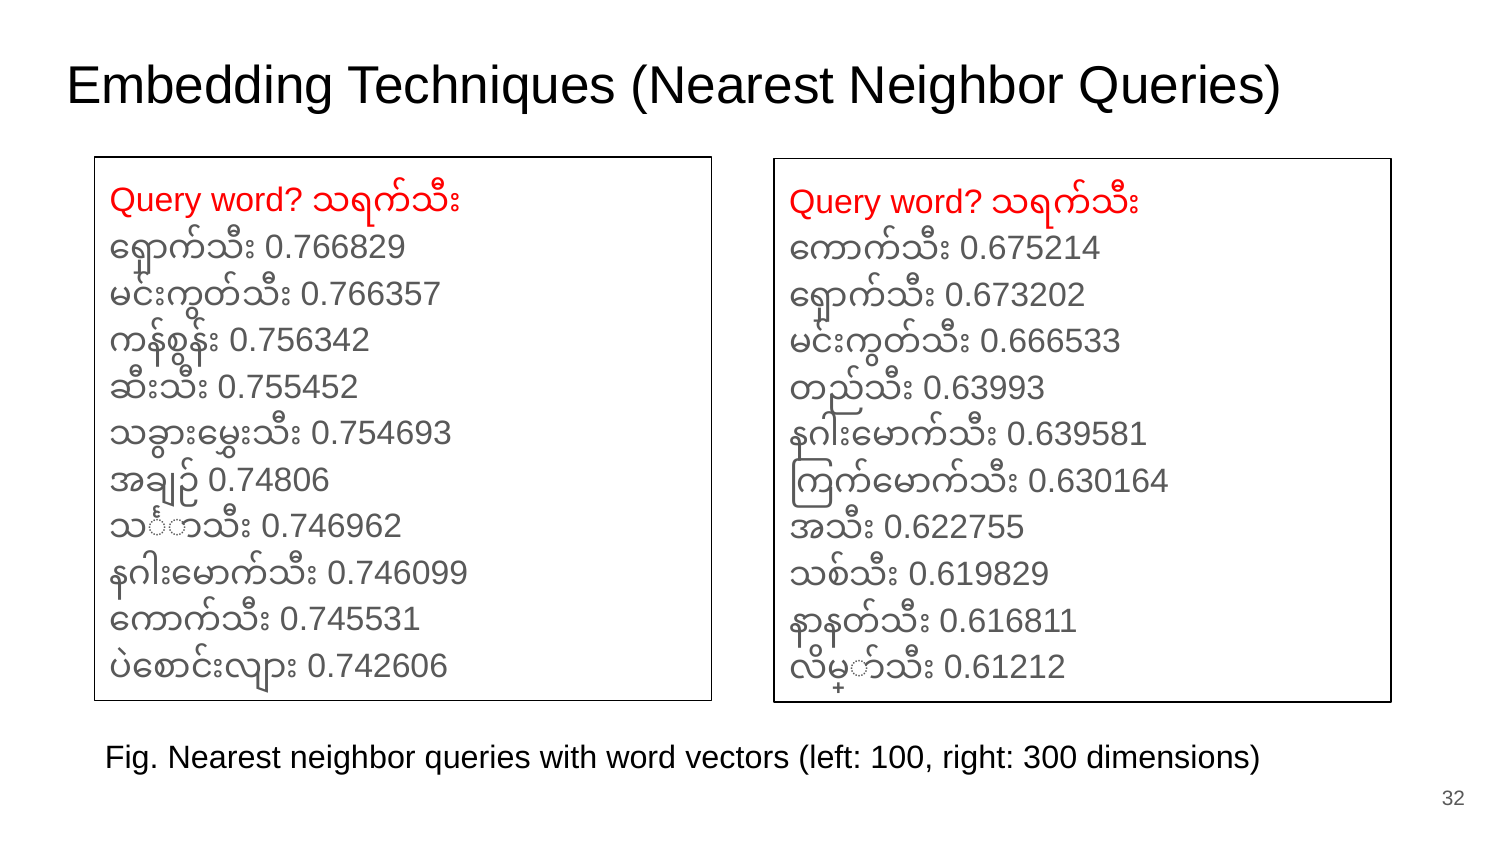

# Embedding Techniques (Nearest Neighbor Queries)
Query word? သရက်သီး
ရှောက်သီး 0.766829
မင်းကွတ်သီး 0.766357
ကန်စွန်း 0.756342
ဆီးသီး 0.755452
သခွားမွှေးသီး 0.754693
အချဉ် 0.74806
သင်္ဘောသီး 0.746962
နဂါးမောက်သီး 0.746099
ကောက်သီး 0.745531
ပဲစောင်းလျား 0.742606
Query word? သရက်သီး
ကောက်သီး 0.675214
ရှောက်သီး 0.673202
မင်းကွတ်သီး 0.666533
တည်သီး 0.63993
နဂါးမောက်သီး 0.639581
ကြက်မောက်သီး 0.630164
အသီး 0.622755
သစ်သီး 0.619829
နာနတ်သီး 0.616811
လိမ္မော်သီး 0.61212
Fig. Nearest neighbor queries with word vectors (left: 100, right: 300 dimensions)
32